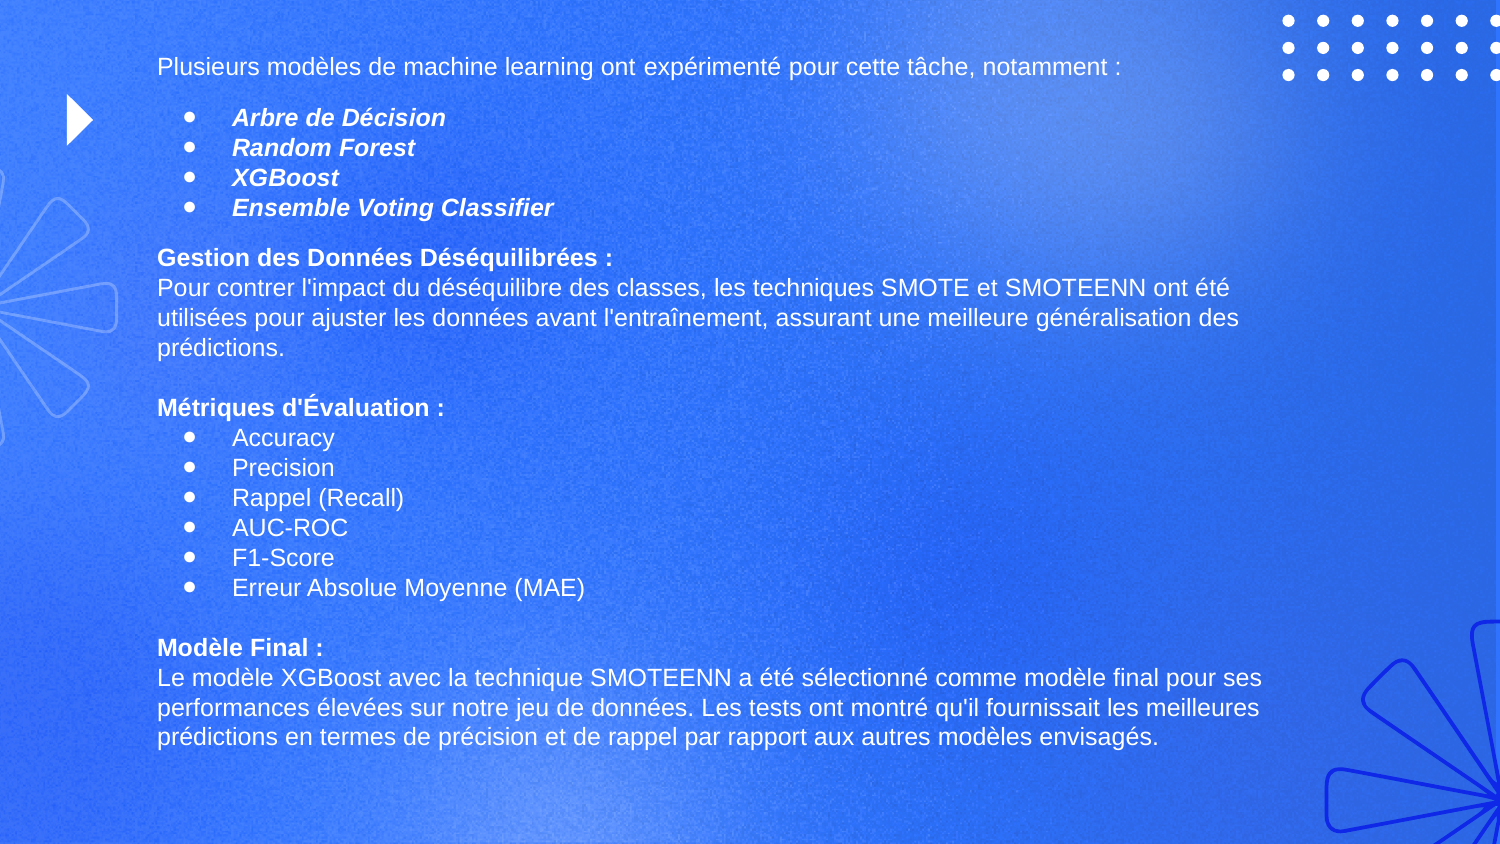

Plusieurs modèles de machine learning ont expérimenté pour cette tâche, notamment :
Arbre de Décision
Random Forest
XGBoost
Ensemble Voting Classifier
Gestion des Données Déséquilibrées :
Pour contrer l'impact du déséquilibre des classes, les techniques SMOTE et SMOTEENN ont été utilisées pour ajuster les données avant l'entraînement, assurant une meilleure généralisation des prédictions.

Métriques d'Évaluation :
Accuracy
Precision
Rappel (Recall)
AUC-ROC
F1-Score
Erreur Absolue Moyenne (MAE)

Modèle Final :
Le modèle XGBoost avec la technique SMOTEENN a été sélectionné comme modèle final pour ses performances élevées sur notre jeu de données. Les tests ont montré qu'il fournissait les meilleures prédictions en termes de précision et de rappel par rapport aux autres modèles envisagés.